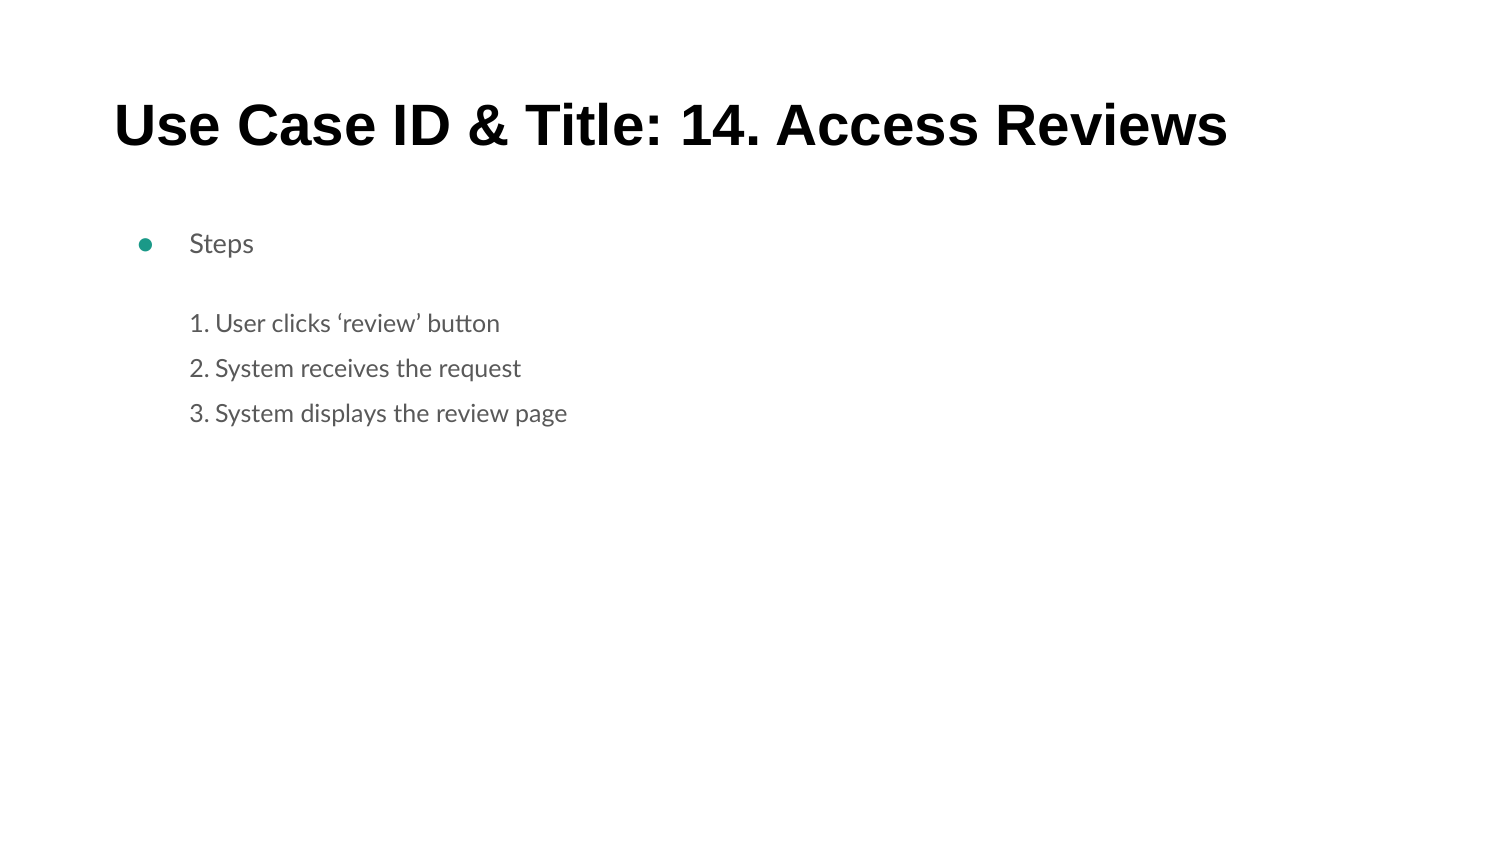

# Use Case ID & Title: 14. Access Reviews
Steps
1. User clicks ‘review’ button
2. System receives the request
3. System displays the review page